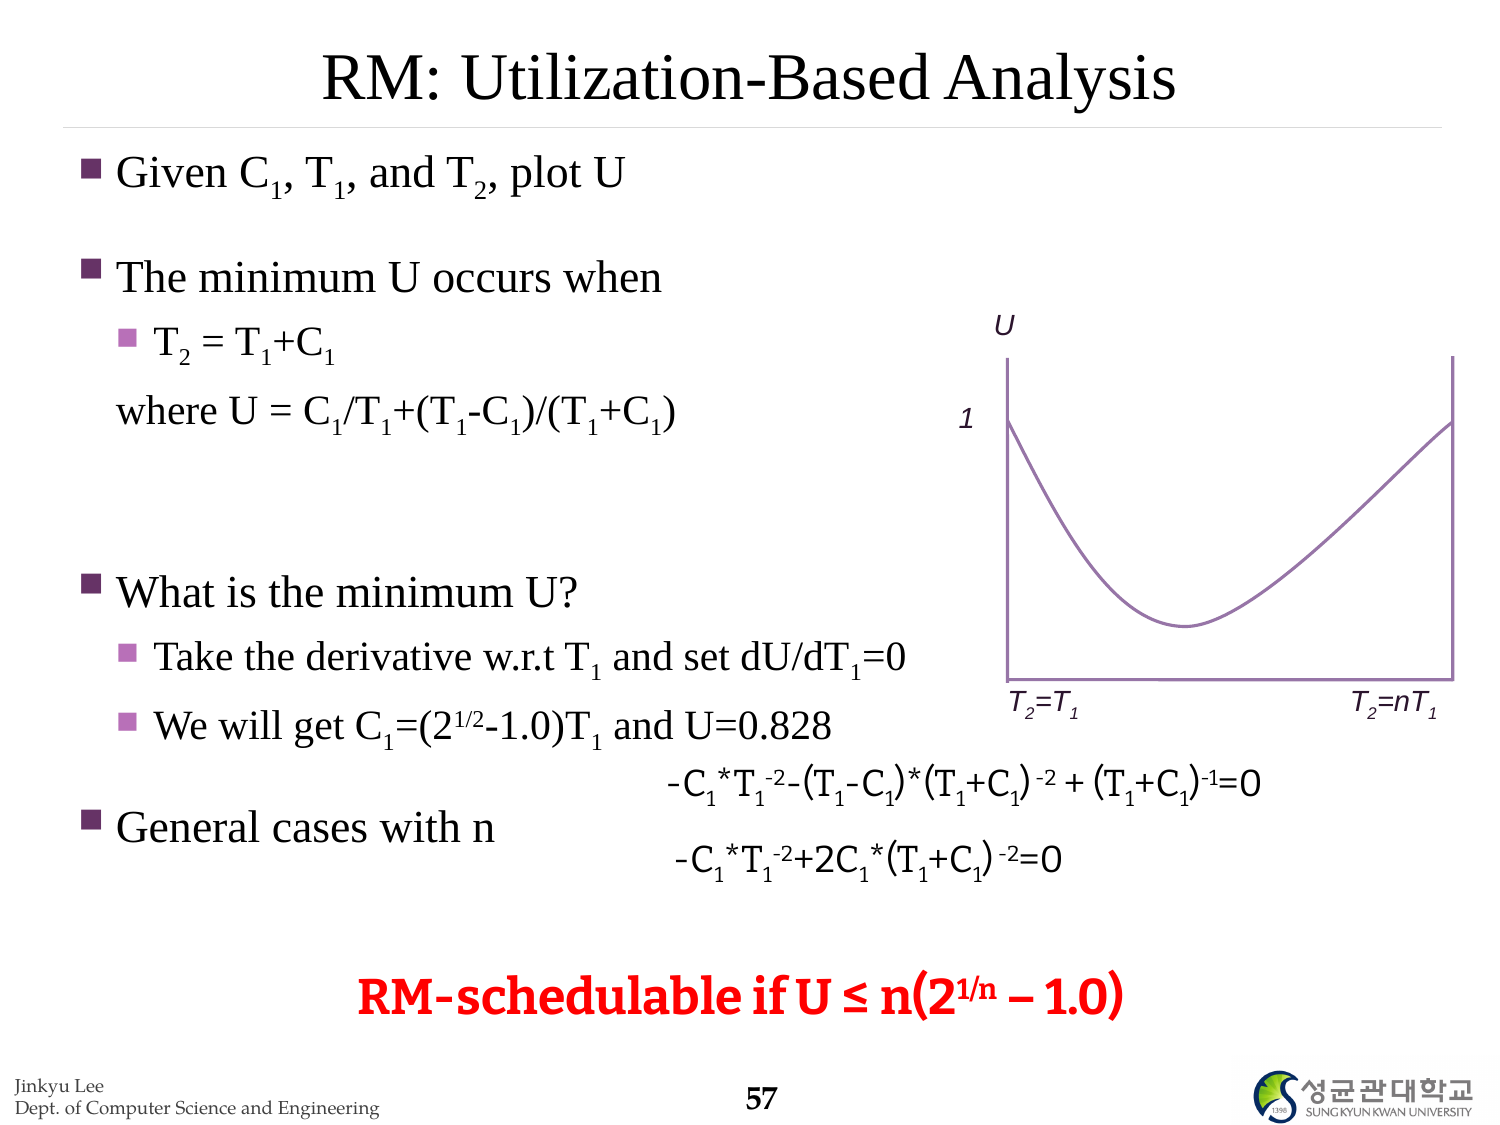

# RM: Utilization-Based Analysis
Given C1, T1, and T2, plot U
The minimum U occurs when
T2 = T1+C1
where U = C1/T1+(T1-C1)/(T1+C1)

What is the minimum U?
Take the derivative w.r.t T1 and set dU/dT1=0
We will get C1=(21/2-1.0)T1 and U=0.828
General cases with n
U

1

T2=T1                                                         T2=nT1

-C1*T1-2-(T1-C1)*(T1+C1) -2 + (T1+C1)-1=0
-C1*T1-2+2C1*(T1+C1) -2=0
RM-schedulable if U ≤ n(21/n – 1.0)